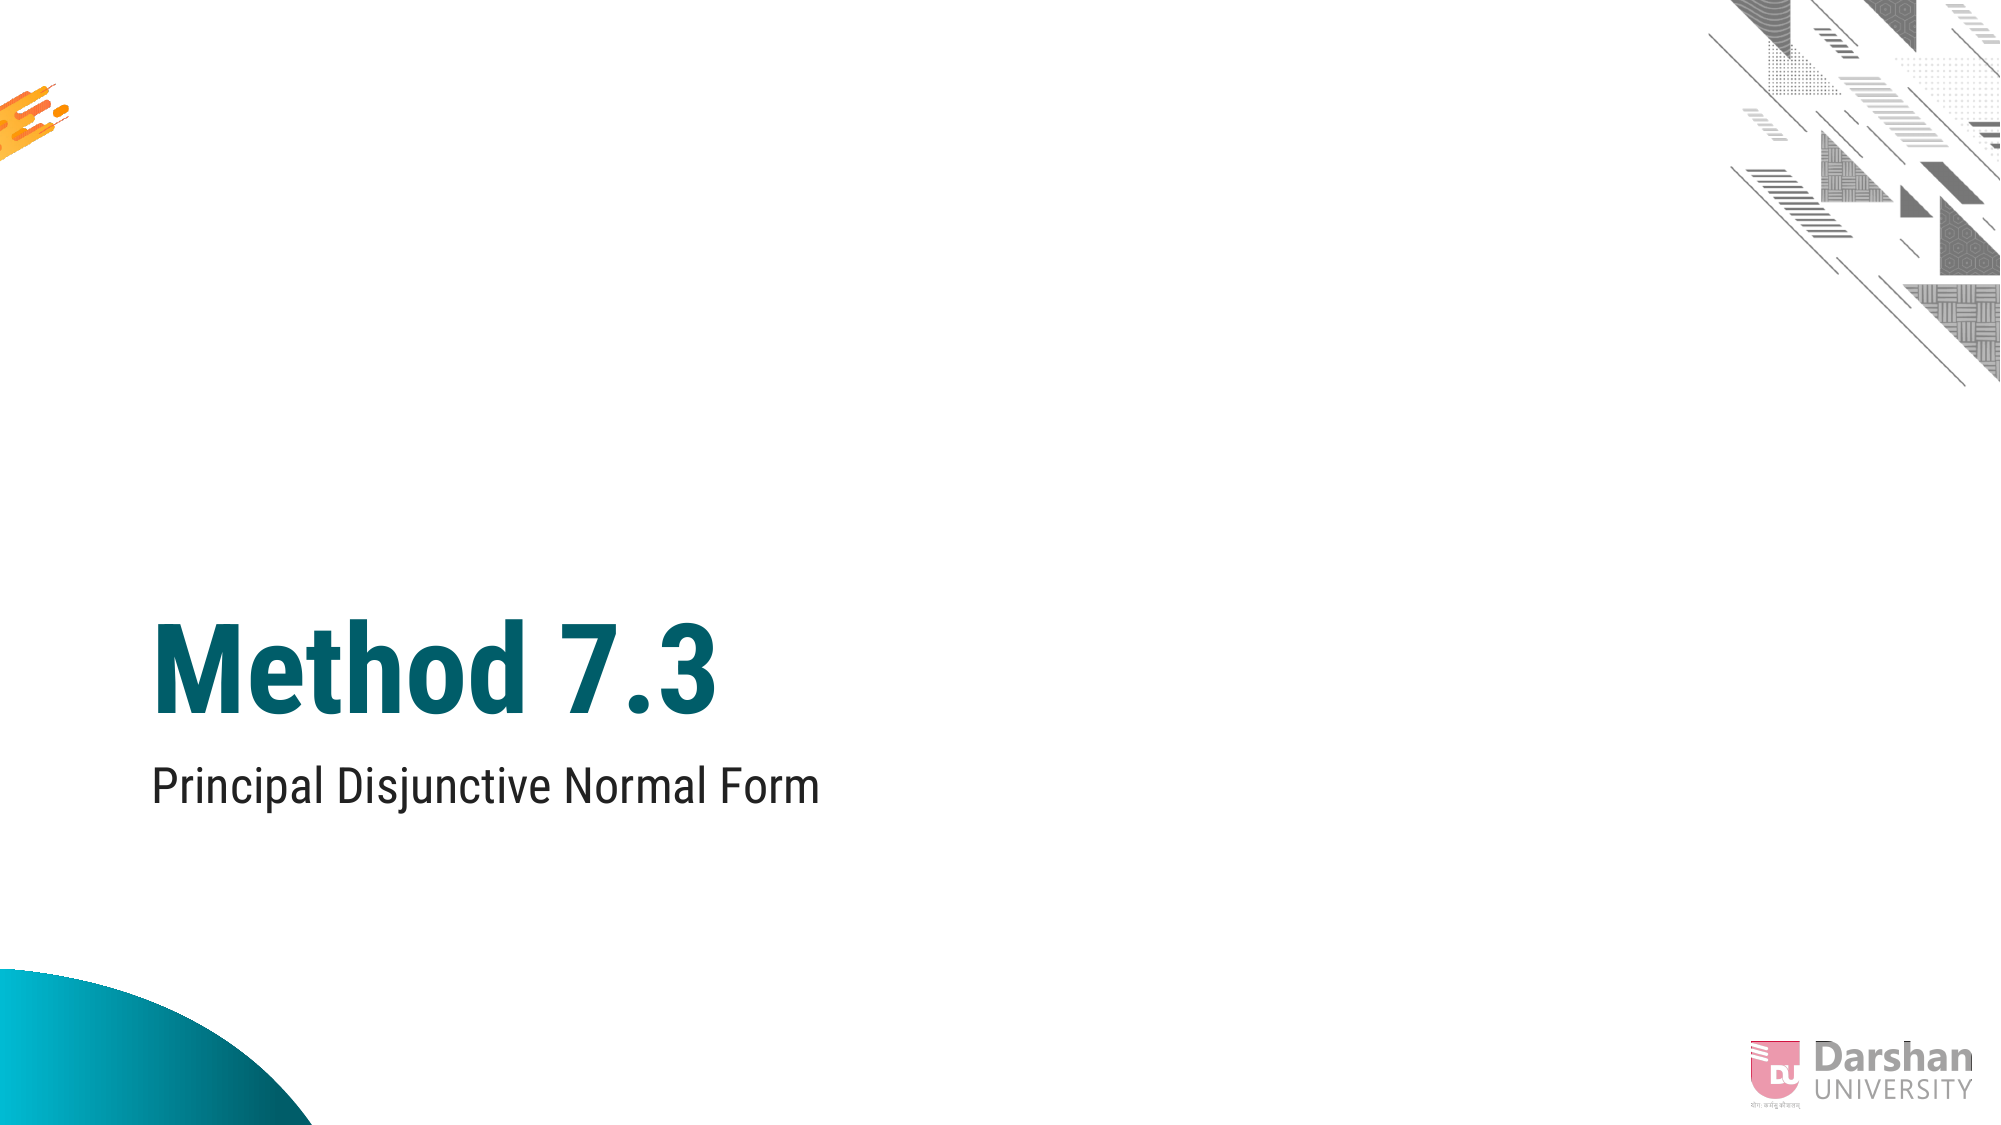

# Method 7.3
Principal Disjunctive Normal Form